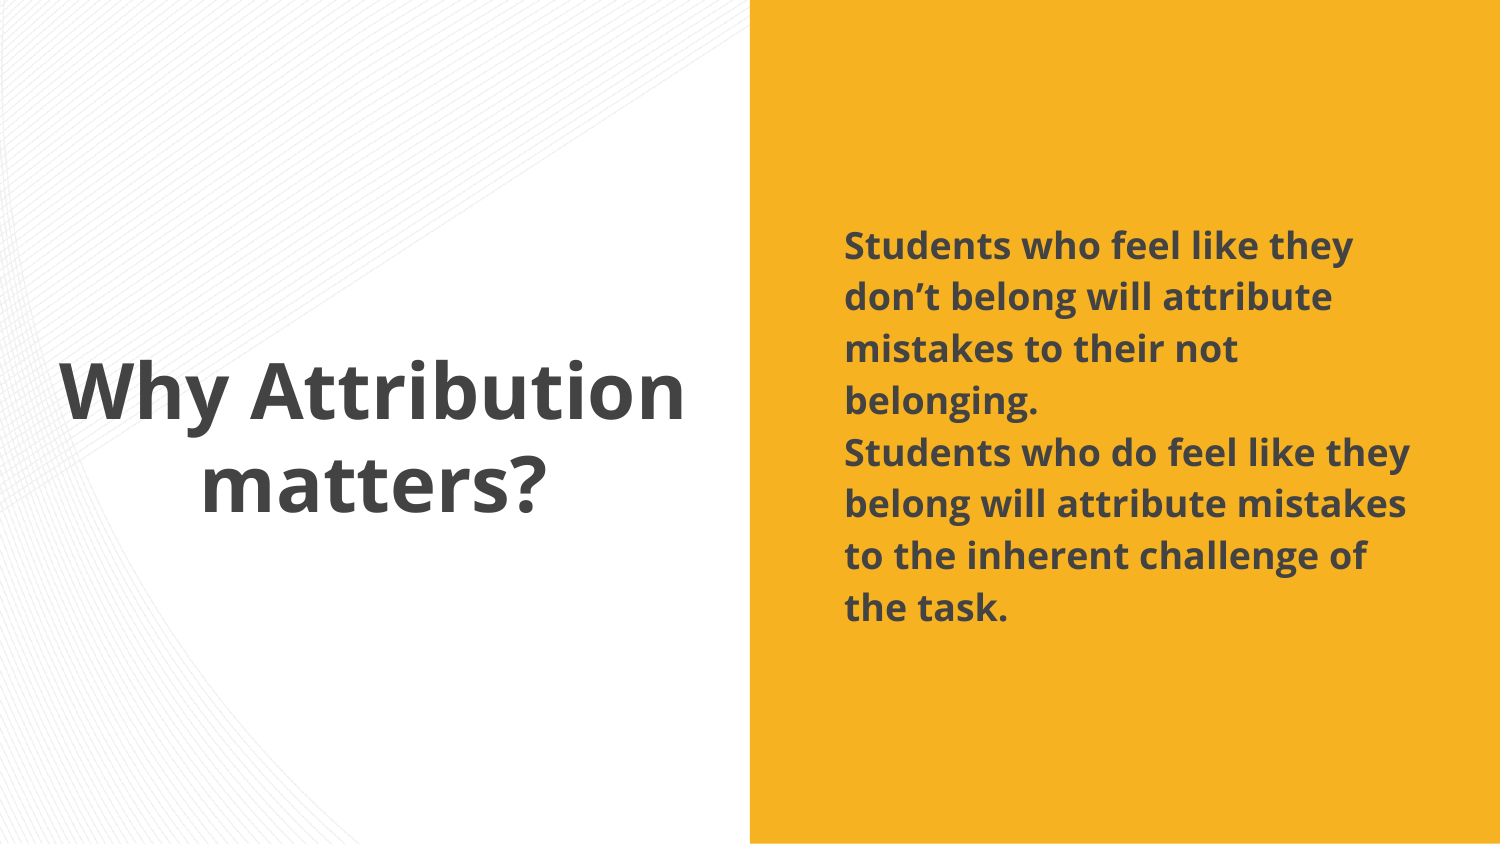

Students who feel like they don’t belong will attribute mistakes to their not belonging.
Students who do feel like they belong will attribute mistakes to the inherent challenge of the task.
# Why Attribution matters?